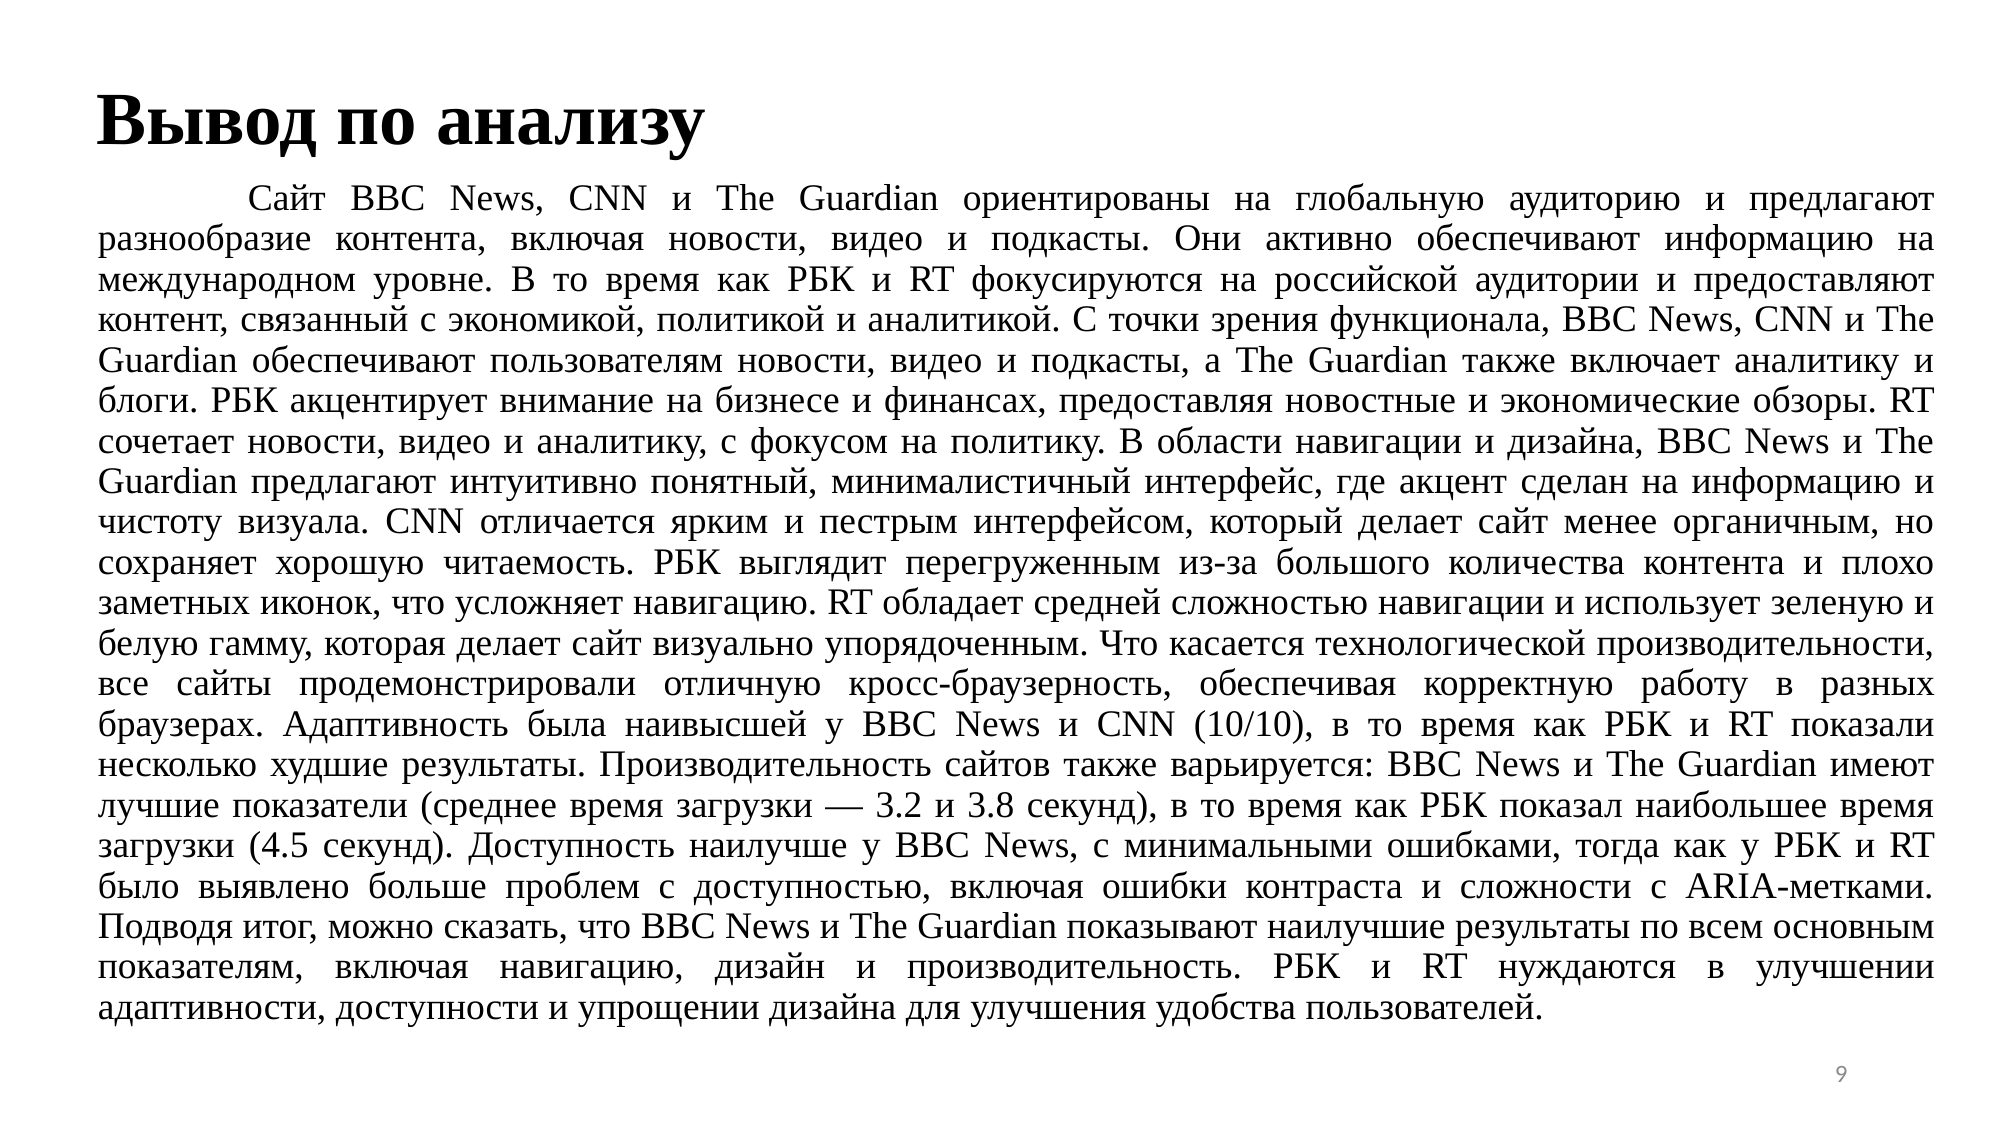

# Вывод по анализу
	Сайт BBC News, CNN и The Guardian ориентированы на глобальную аудиторию и предлагают разнообразие контента, включая новости, видео и подкасты. Они активно обеспечивают информацию на международном уровне. В то время как РБК и RT фокусируются на российской аудитории и предоставляют контент, связанный с экономикой, политикой и аналитикой. С точки зрения функционала, BBC News, CNN и The Guardian обеспечивают пользователям новости, видео и подкасты, а The Guardian также включает аналитику и блоги. РБК акцентирует внимание на бизнесе и финансах, предоставляя новостные и экономические обзоры. RT сочетает новости, видео и аналитику, с фокусом на политику. В области навигации и дизайна, BBC News и The Guardian предлагают интуитивно понятный, минималистичный интерфейс, где акцент сделан на информацию и чистоту визуала. CNN отличается ярким и пестрым интерфейсом, который делает сайт менее органичным, но сохраняет хорошую читаемость. РБК выглядит перегруженным из-за большого количества контента и плохо заметных иконок, что усложняет навигацию. RT обладает средней сложностью навигации и использует зеленую и белую гамму, которая делает сайт визуально упорядоченным. Что касается технологической производительности, все сайты продемонстрировали отличную кросс-браузерность, обеспечивая корректную работу в разных браузерах. Адаптивность была наивысшей у BBC News и CNN (10/10), в то время как РБК и RT показали несколько худшие результаты. Производительность сайтов также варьируется: BBC News и The Guardian имеют лучшие показатели (среднее время загрузки — 3.2 и 3.8 секунд), в то время как РБК показал наибольшее время загрузки (4.5 секунд). Доступность наилучше у BBC News, с минимальными ошибками, тогда как у РБК и RT было выявлено больше проблем с доступностью, включая ошибки контраста и сложности с ARIA-метками. Подводя итог, можно сказать, что BBC News и The Guardian показывают наилучшие результаты по всем основным показателям, включая навигацию, дизайн и производительность. РБК и RT нуждаются в улучшении адаптивности, доступности и упрощении дизайна для улучшения удобства пользователей.

9